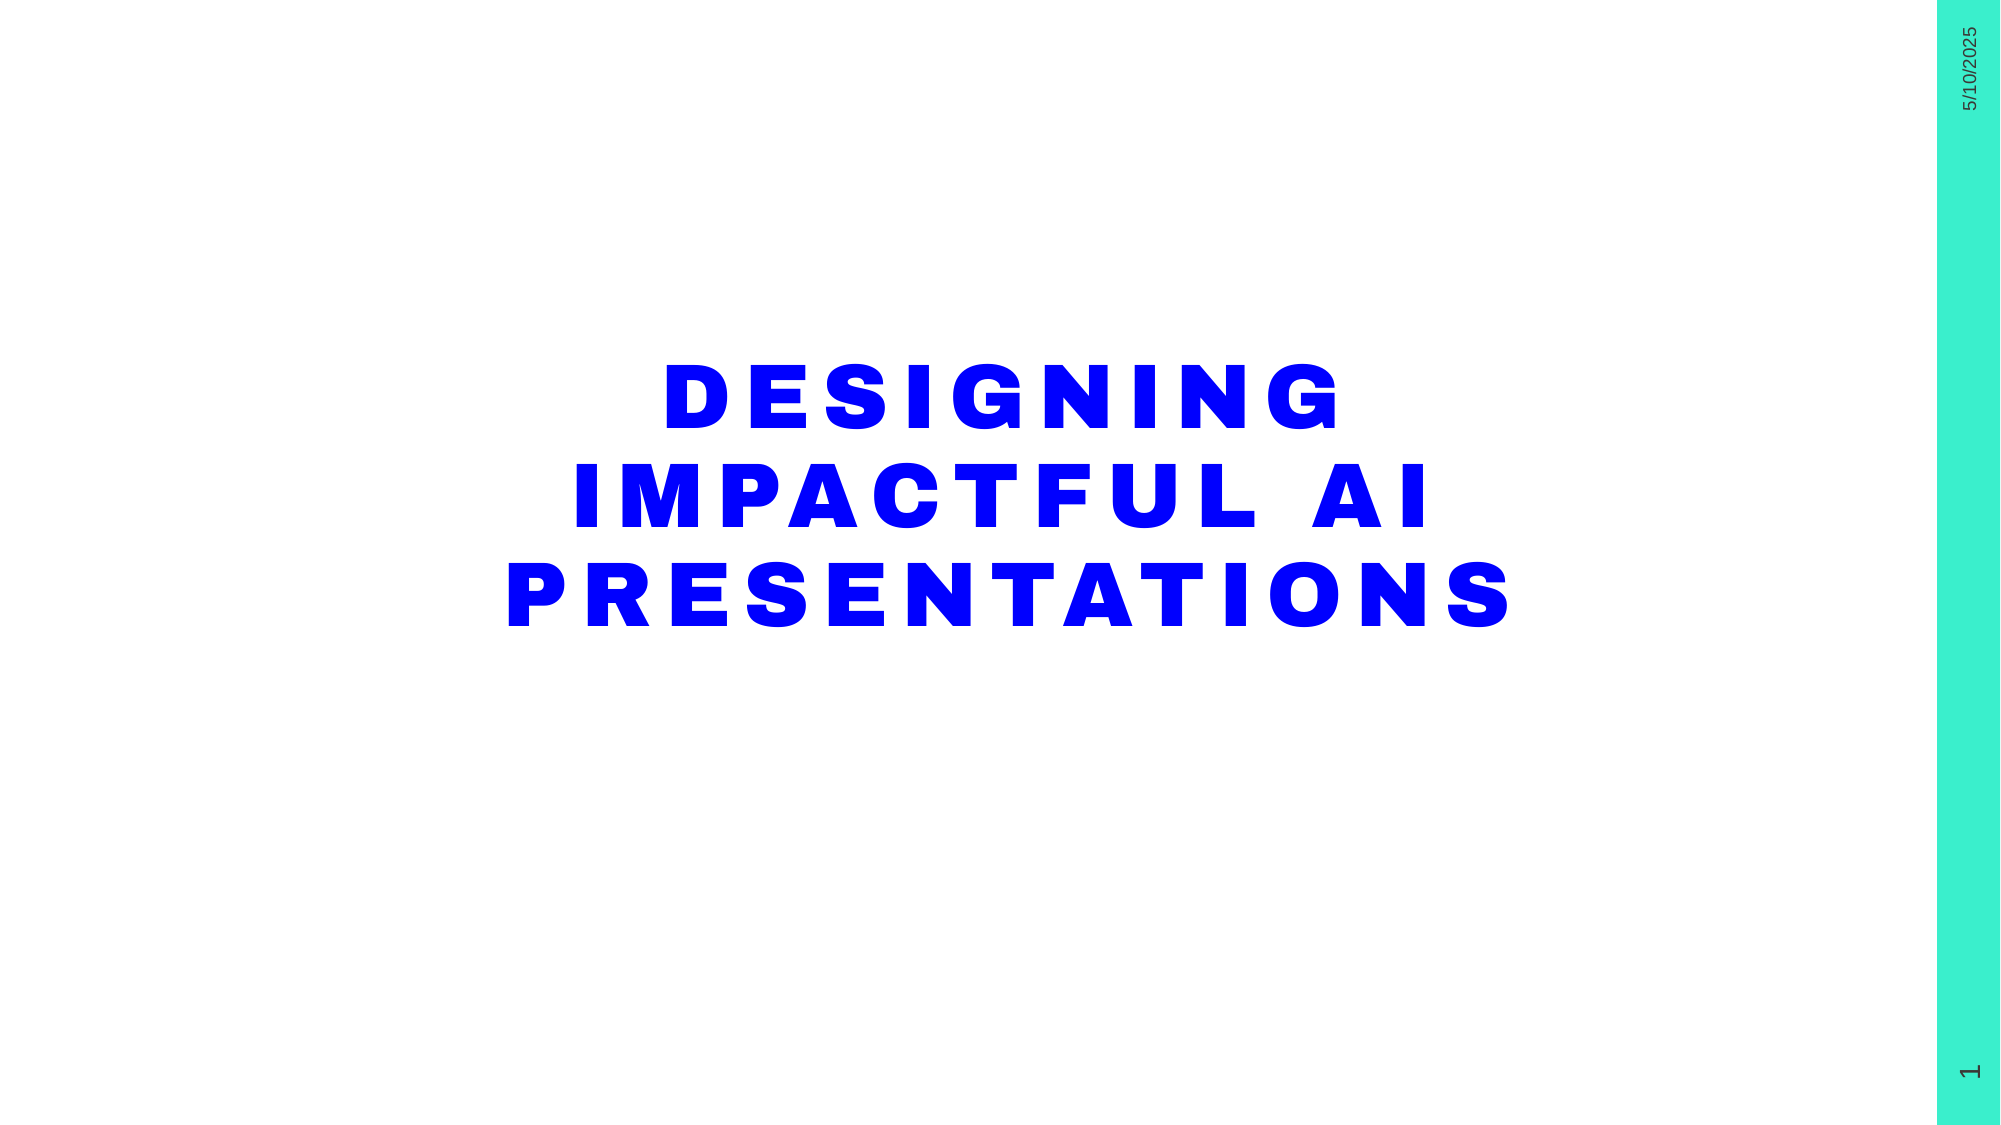

5/10/2025
# Designing Impactful AI Presentations

1